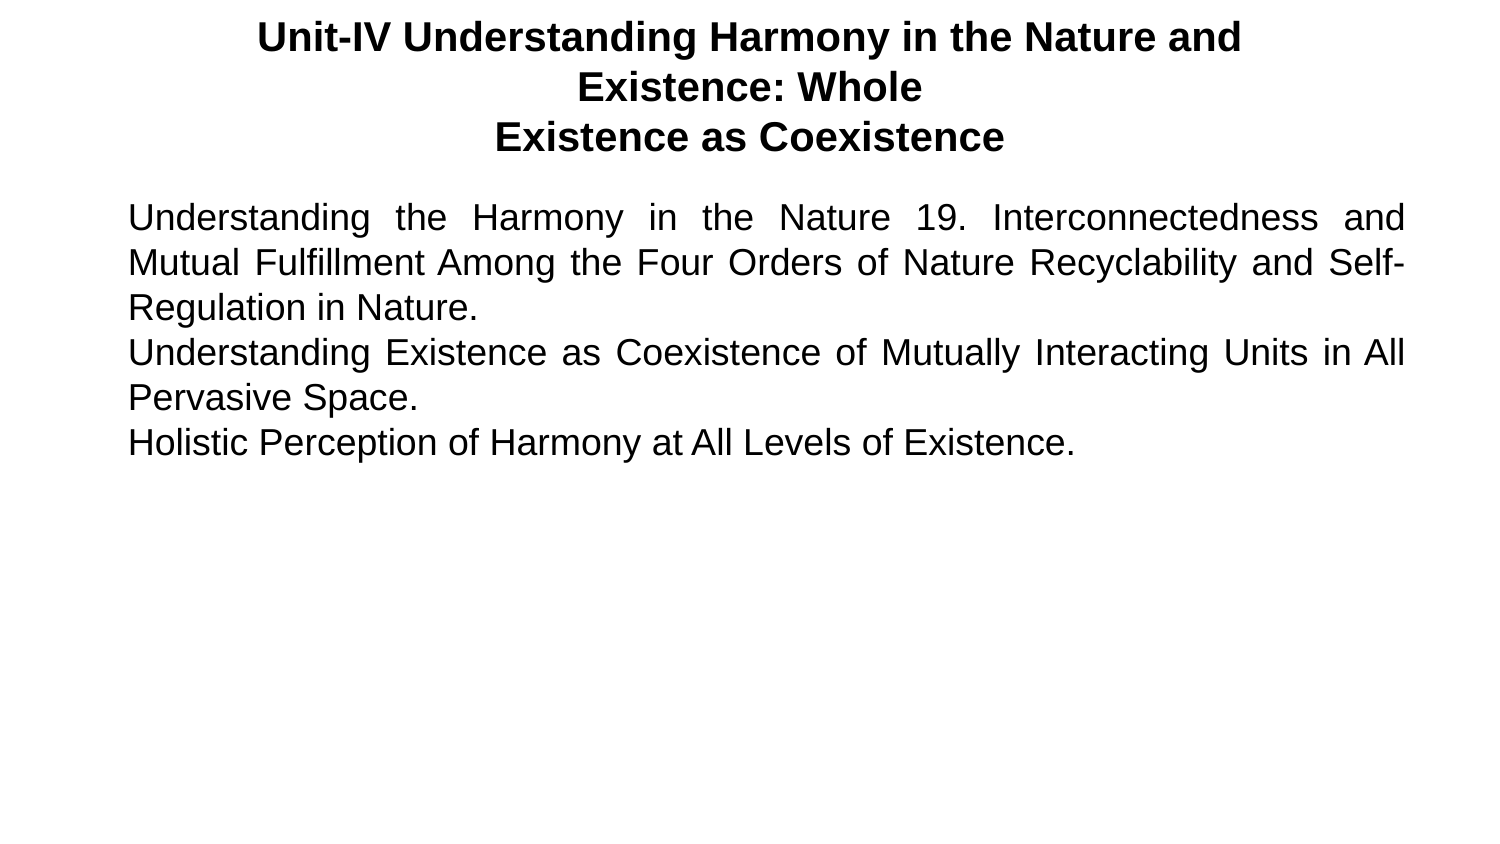

# Unit-IV Understanding Harmony in the Nature and Existence: Whole Existence as Coexistence
Understanding the Harmony in the Nature 19. Interconnectedness and Mutual Fulfillment Among the Four Orders of Nature Recyclability and Self-Regulation in Nature.
Understanding Existence as Coexistence of Mutually Interacting Units in All Pervasive Space.
Holistic Perception of Harmony at All Levels of Existence.